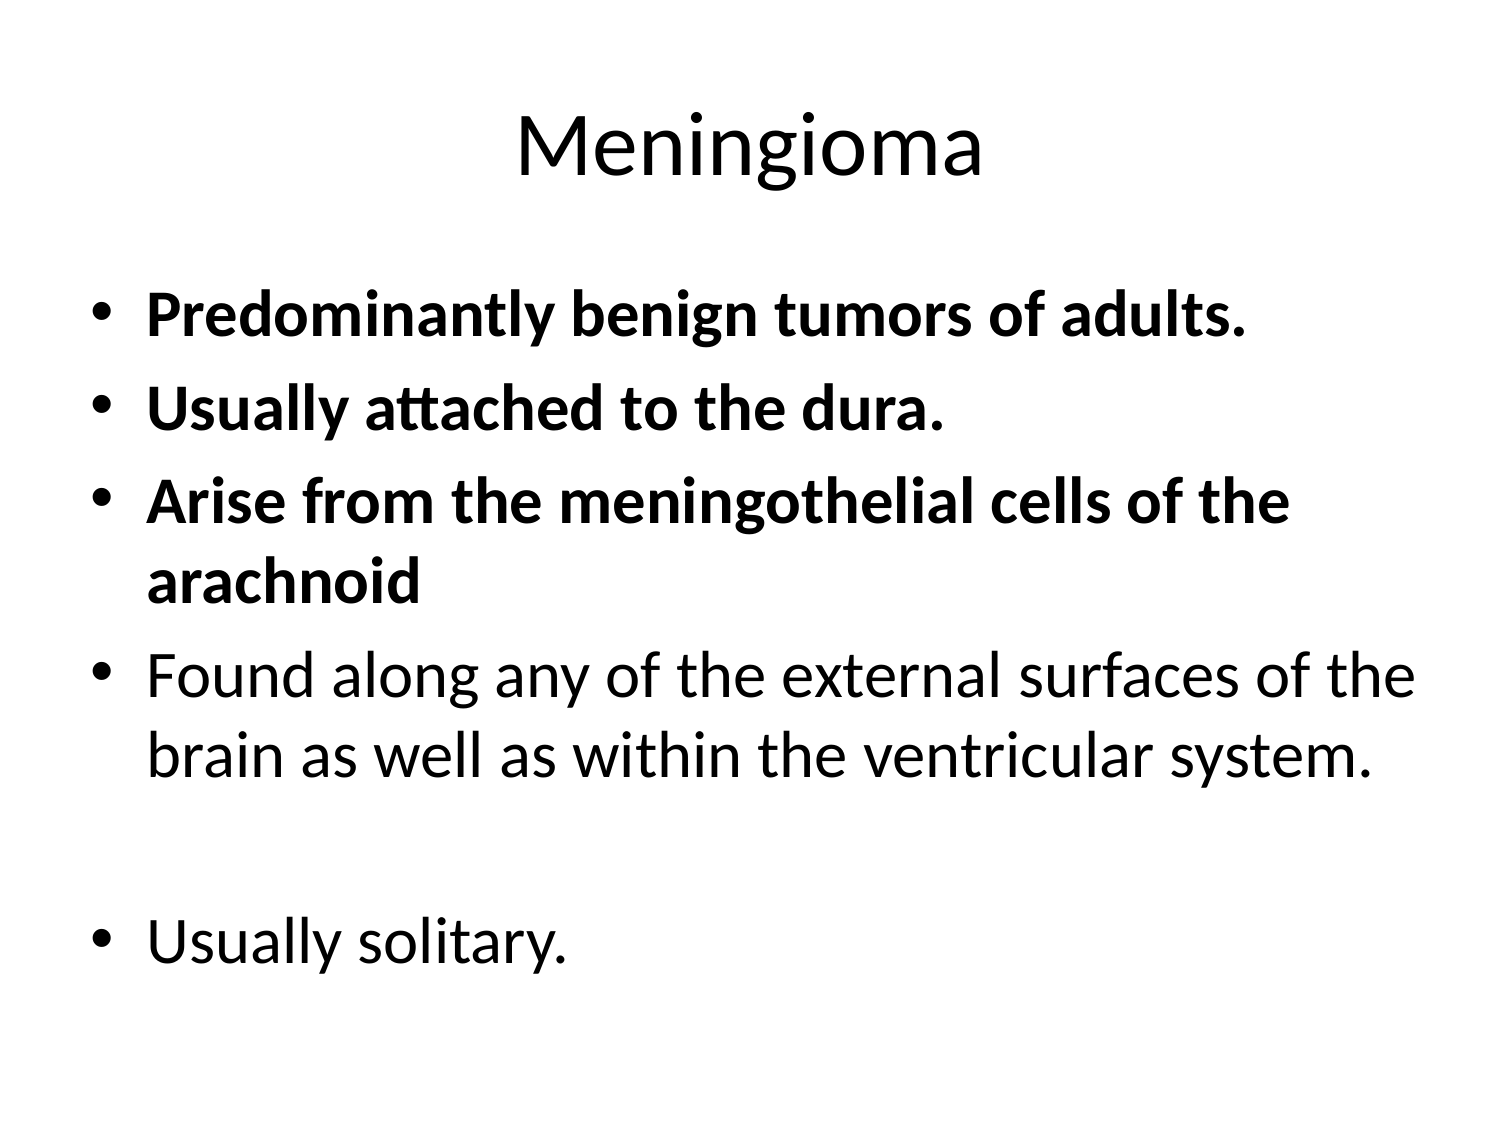

# Meningioma
Predominantly benign tumors of adults.
Usually attached to the dura.
Arise from the meningothelial cells of the arachnoid
Found along any of the external surfaces of the brain as well as within the ventricular system.

Usually solitary.